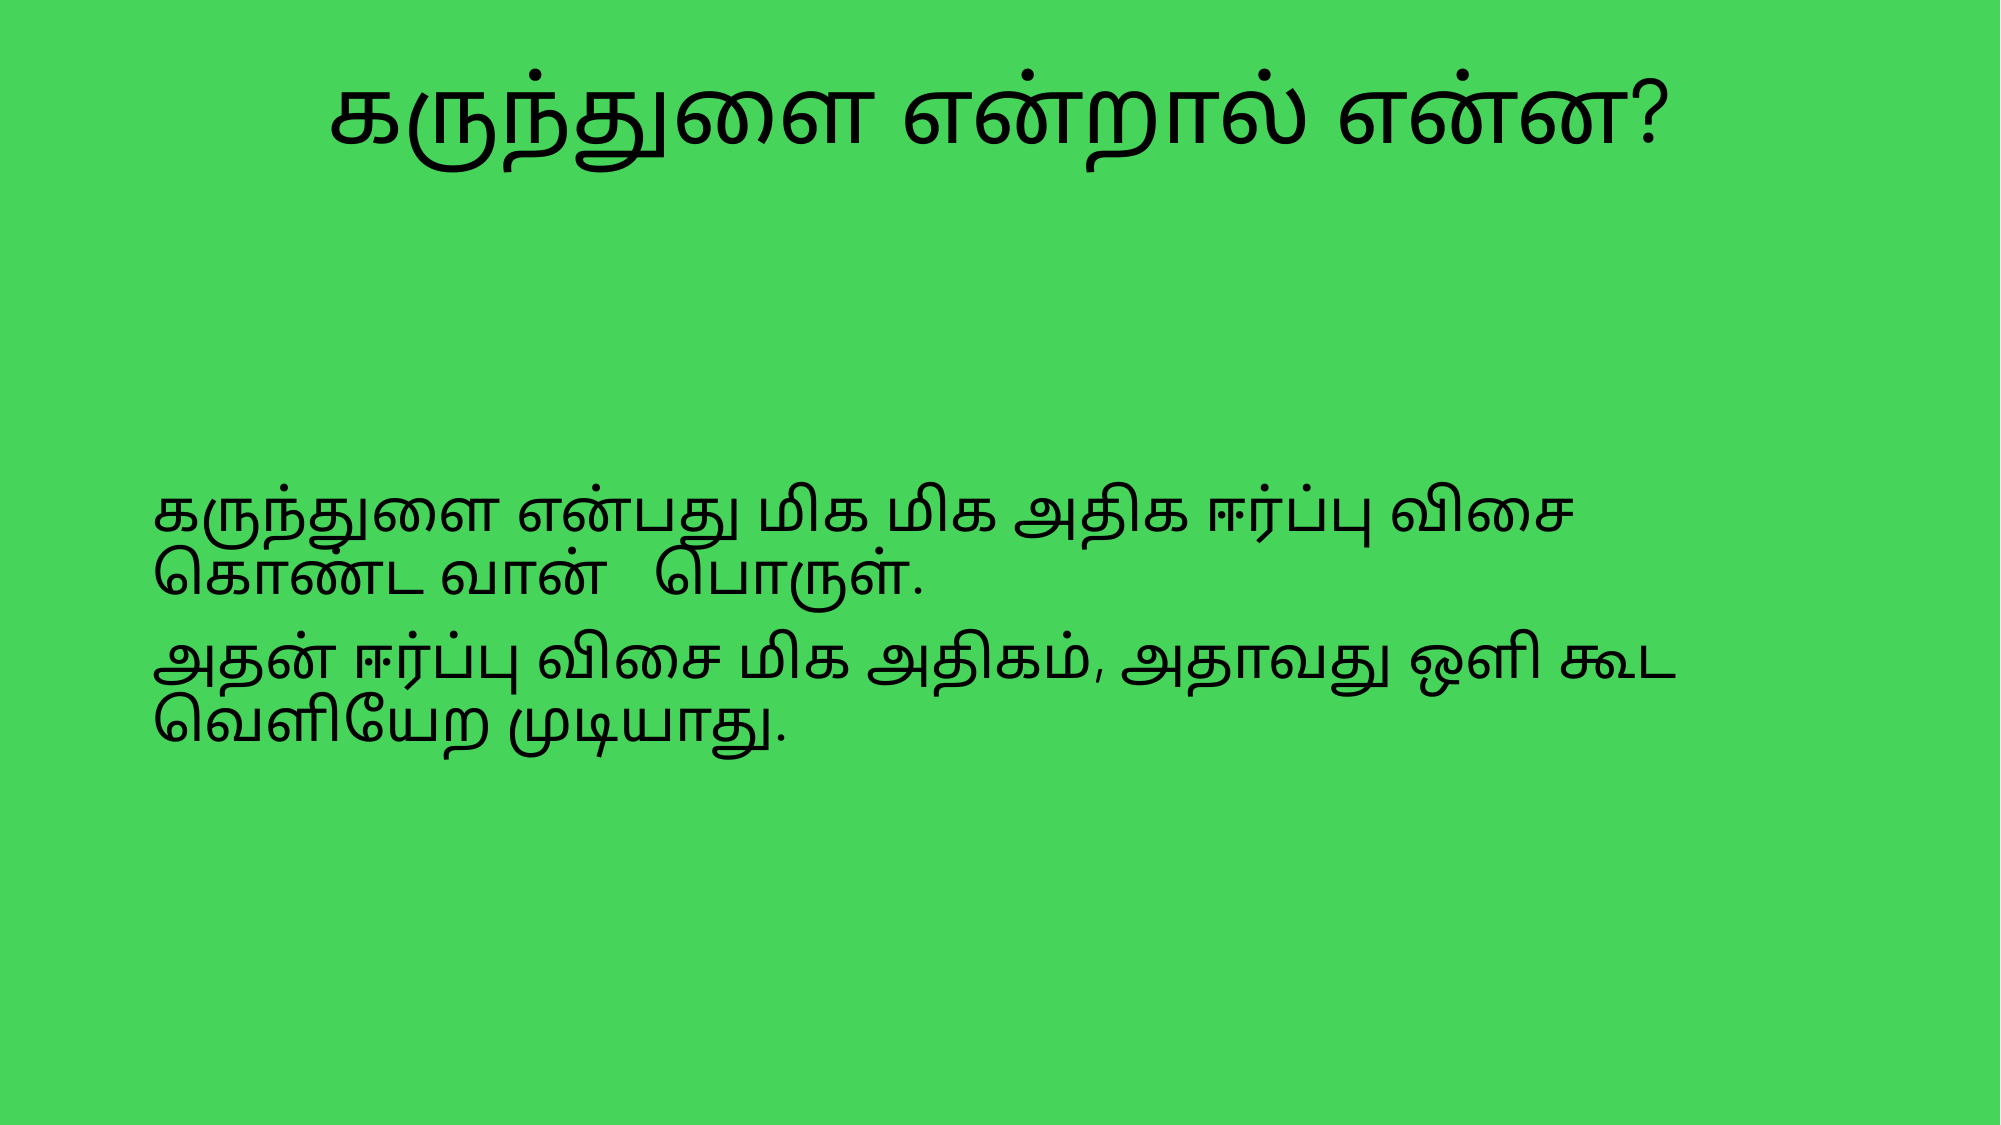

# கருந்துளை என்றால் என்ன?

கருந்துளை என்பது மிக மிக அதிக ஈர்ப்பு விசை கொண்ட வான்   பொருள்.
அதன் ஈர்ப்பு விசை மிக அதிகம், அதாவது ஒளி கூட வெளியேற முடியாது.